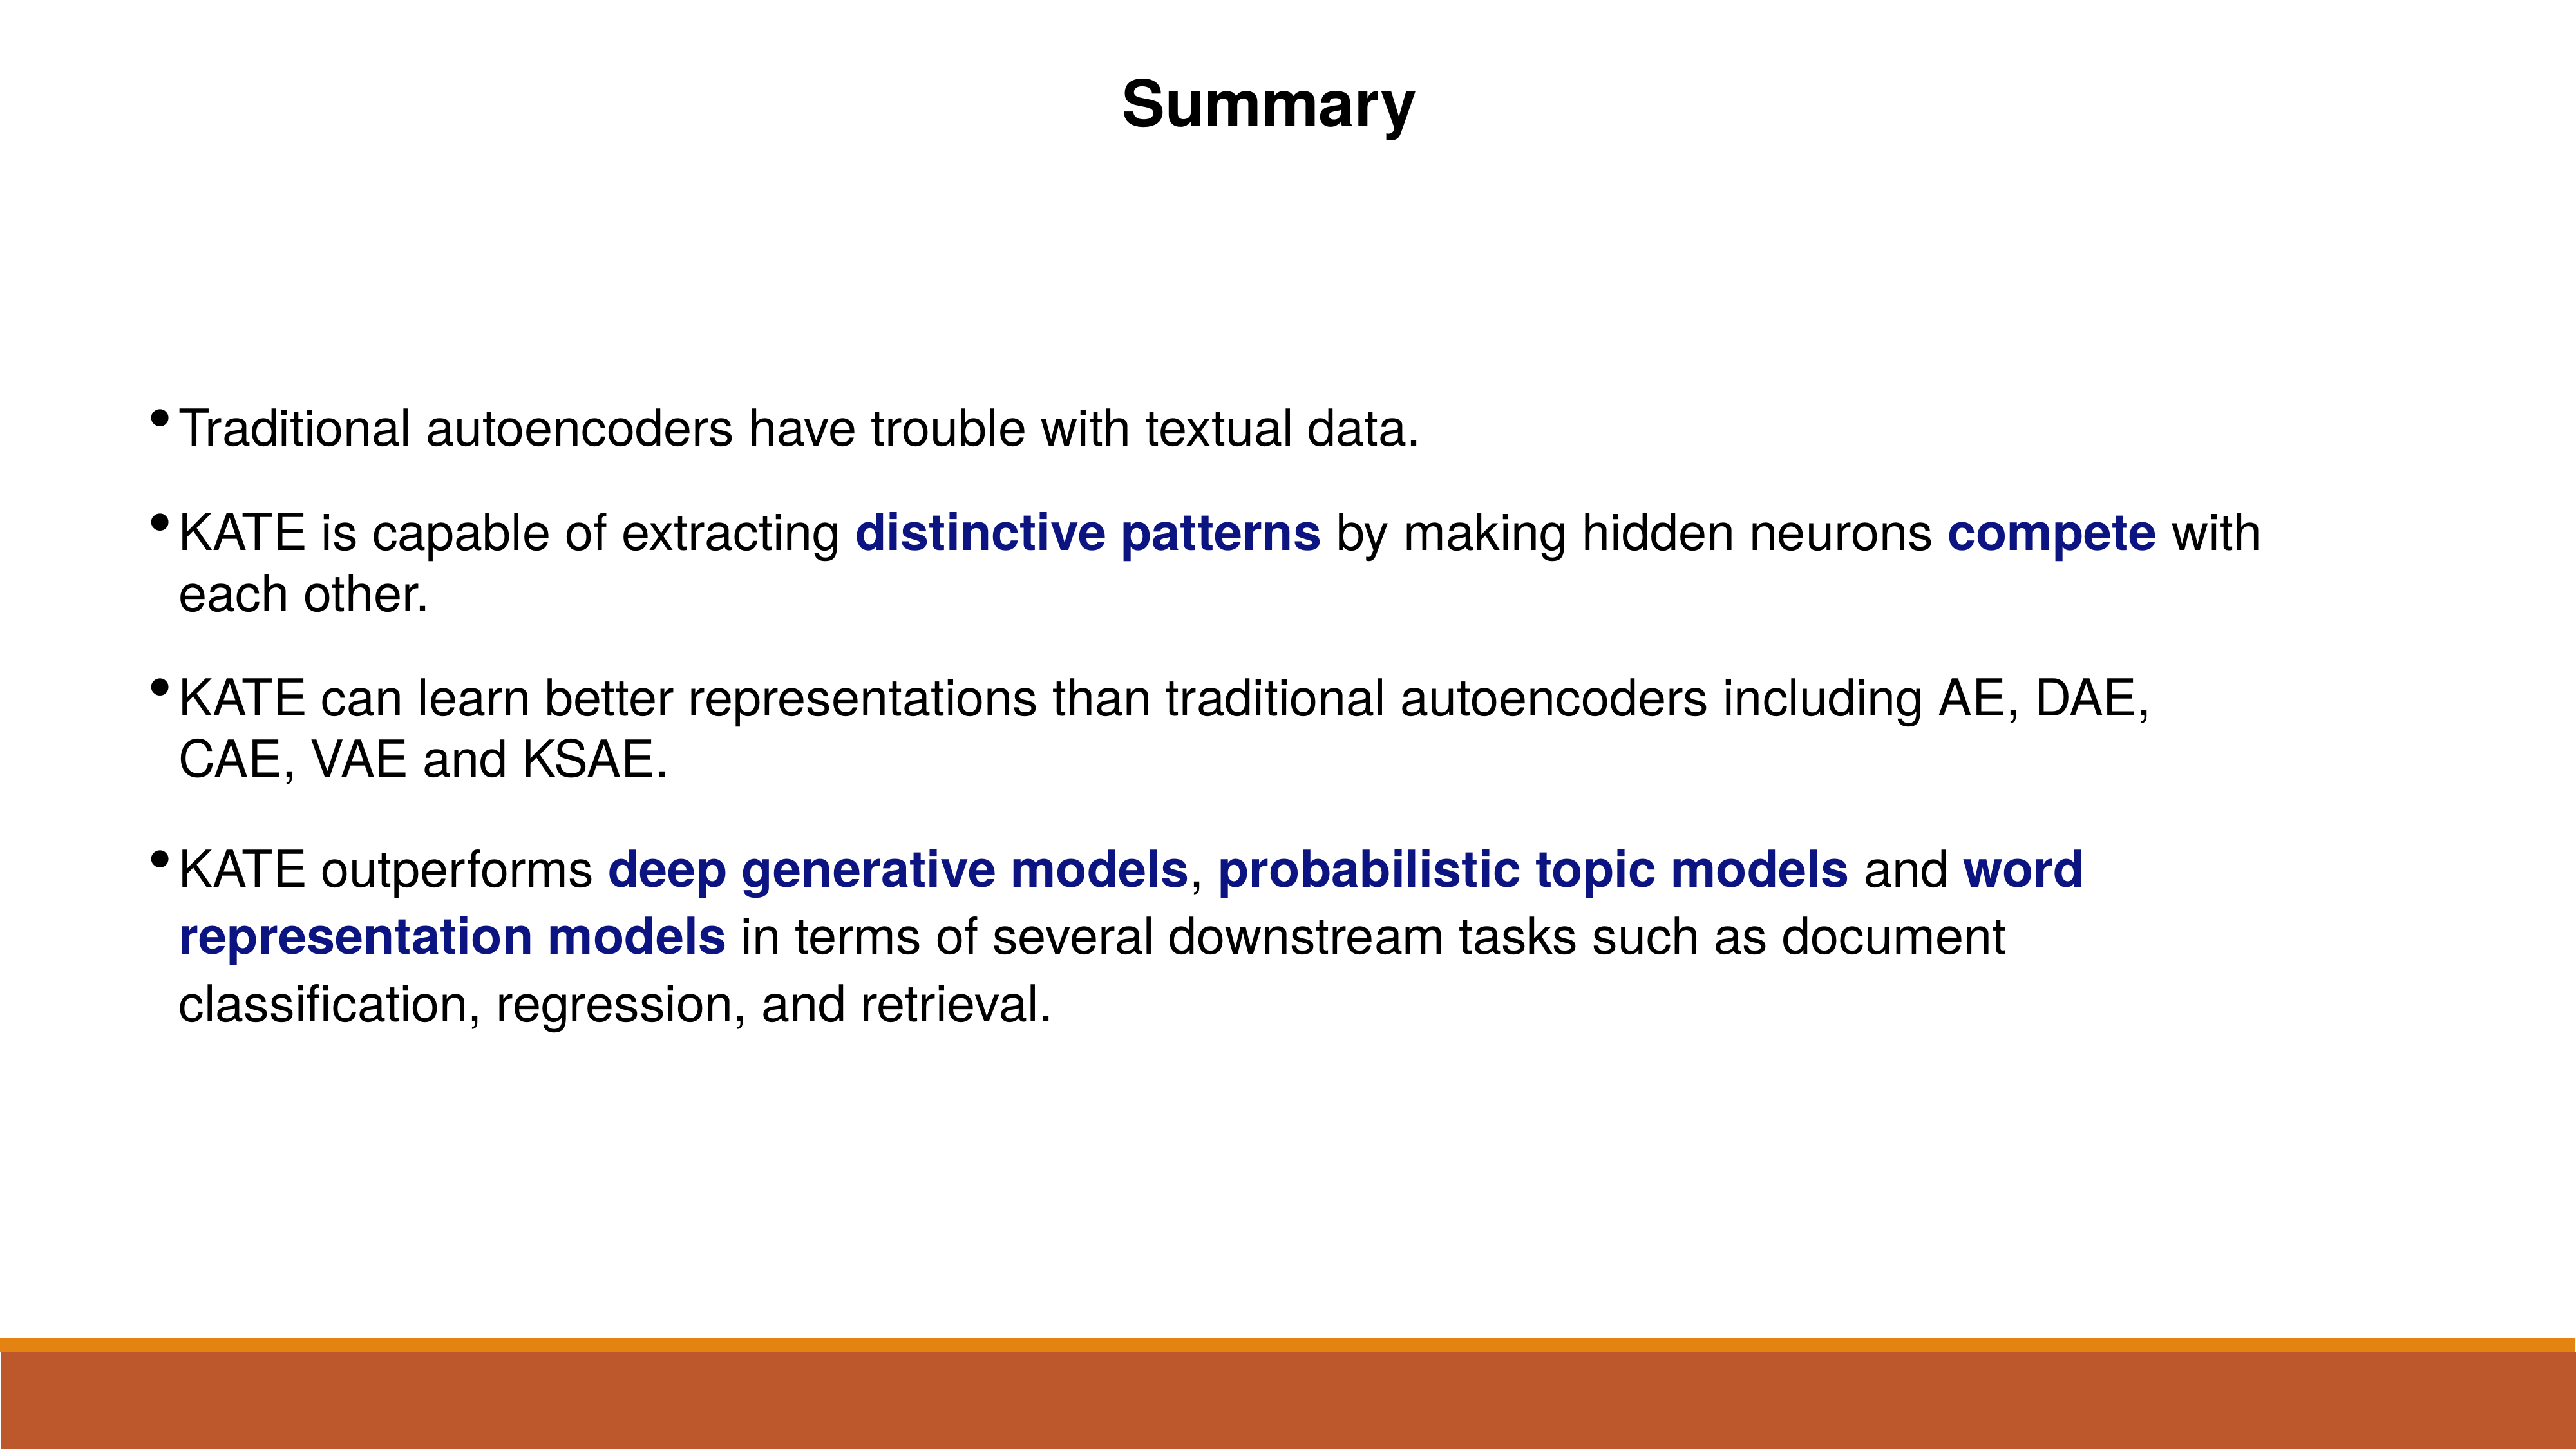

Summary
Traditional autoencoders have trouble with textual data.
KATE is capable of extracting distinctive patterns by making hidden neurons compete with each other.
KATE can learn better representations than traditional autoencoders including AE, DAE, CAE, VAE and KSAE.
KATE outperforms deep generative models, probabilistic topic models and word representation models in terms of several downstream tasks such as document classification, regression, and retrieval.